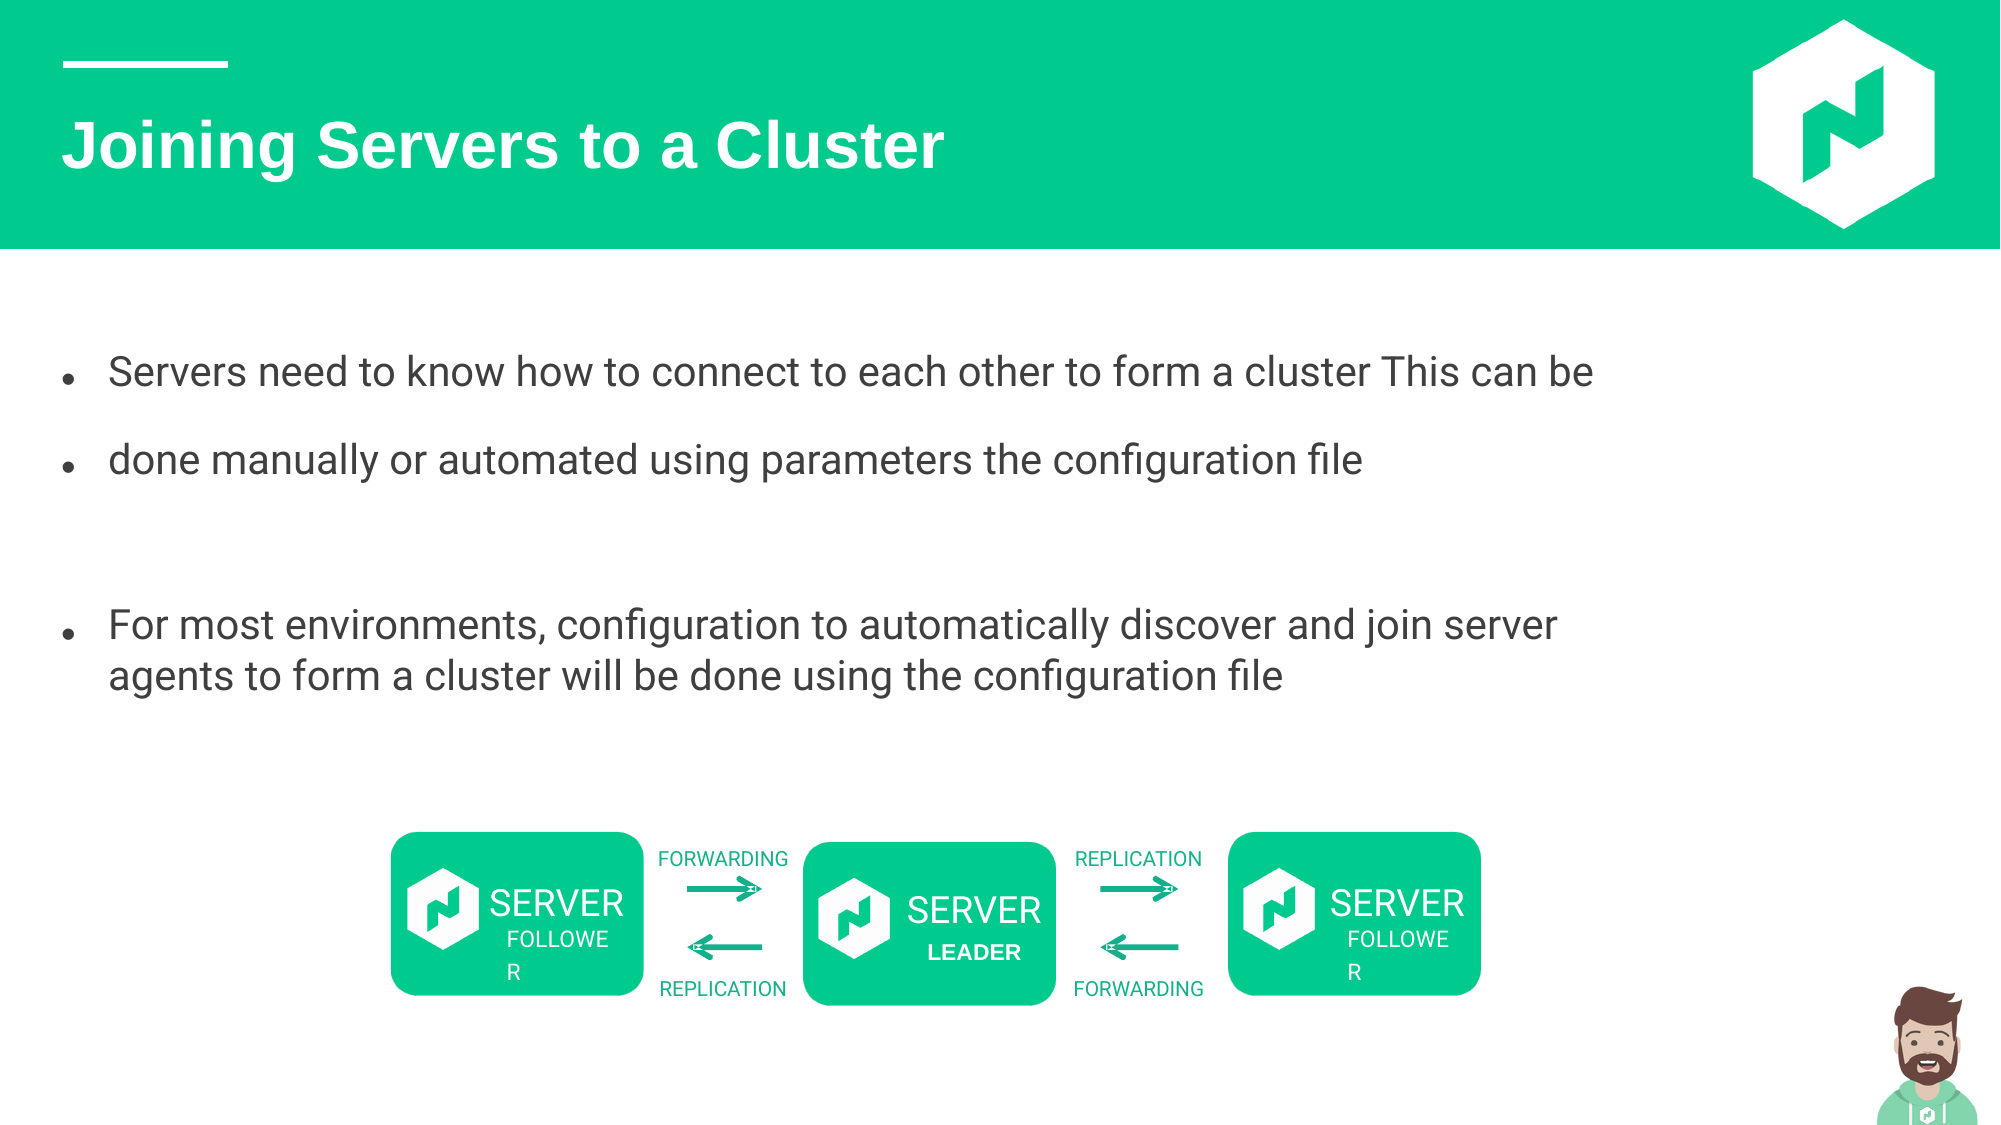

Joining Servers to a Cluster
Servers need to know how to connect to each other to form a cluster This can be done manually or automated using parameters the configuration file
• •

For most environments, configuration to automatically discover and join server agents to form a cluster will be done using the configuration file
•

FORWARDING
REPLICATION

SERVER
SERVER

SERVER
LEADER
FOLLOWER
FOLLOWER

REPLICATION
FORWARDING